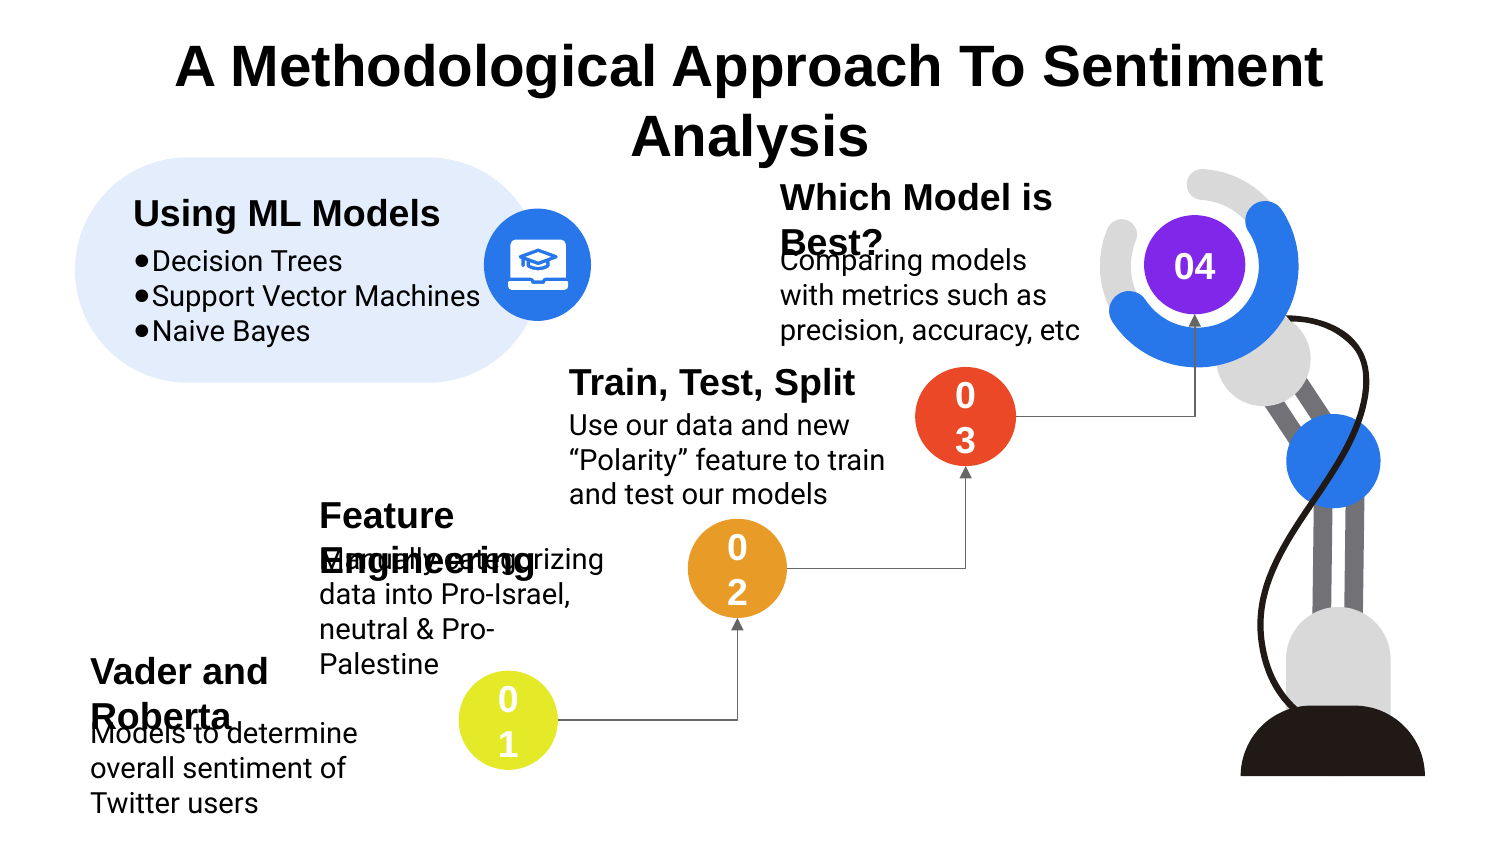

# A Methodological Approach To Sentiment Analysis

Using ML Models
Decision Trees
Support Vector Machines
Naive Bayes
Which Model is Best?
Comparing models with metrics such as precision, accuracy, etc
04

Train, Test, Split
Use our data and new “Polarity” feature to train and test our models
03
Feature Engineering
Manually categorizing data into Pro-Israel, neutral & Pro-Palestine
02
Vader and Roberta
Models to determine overall sentiment of Twitter users
01